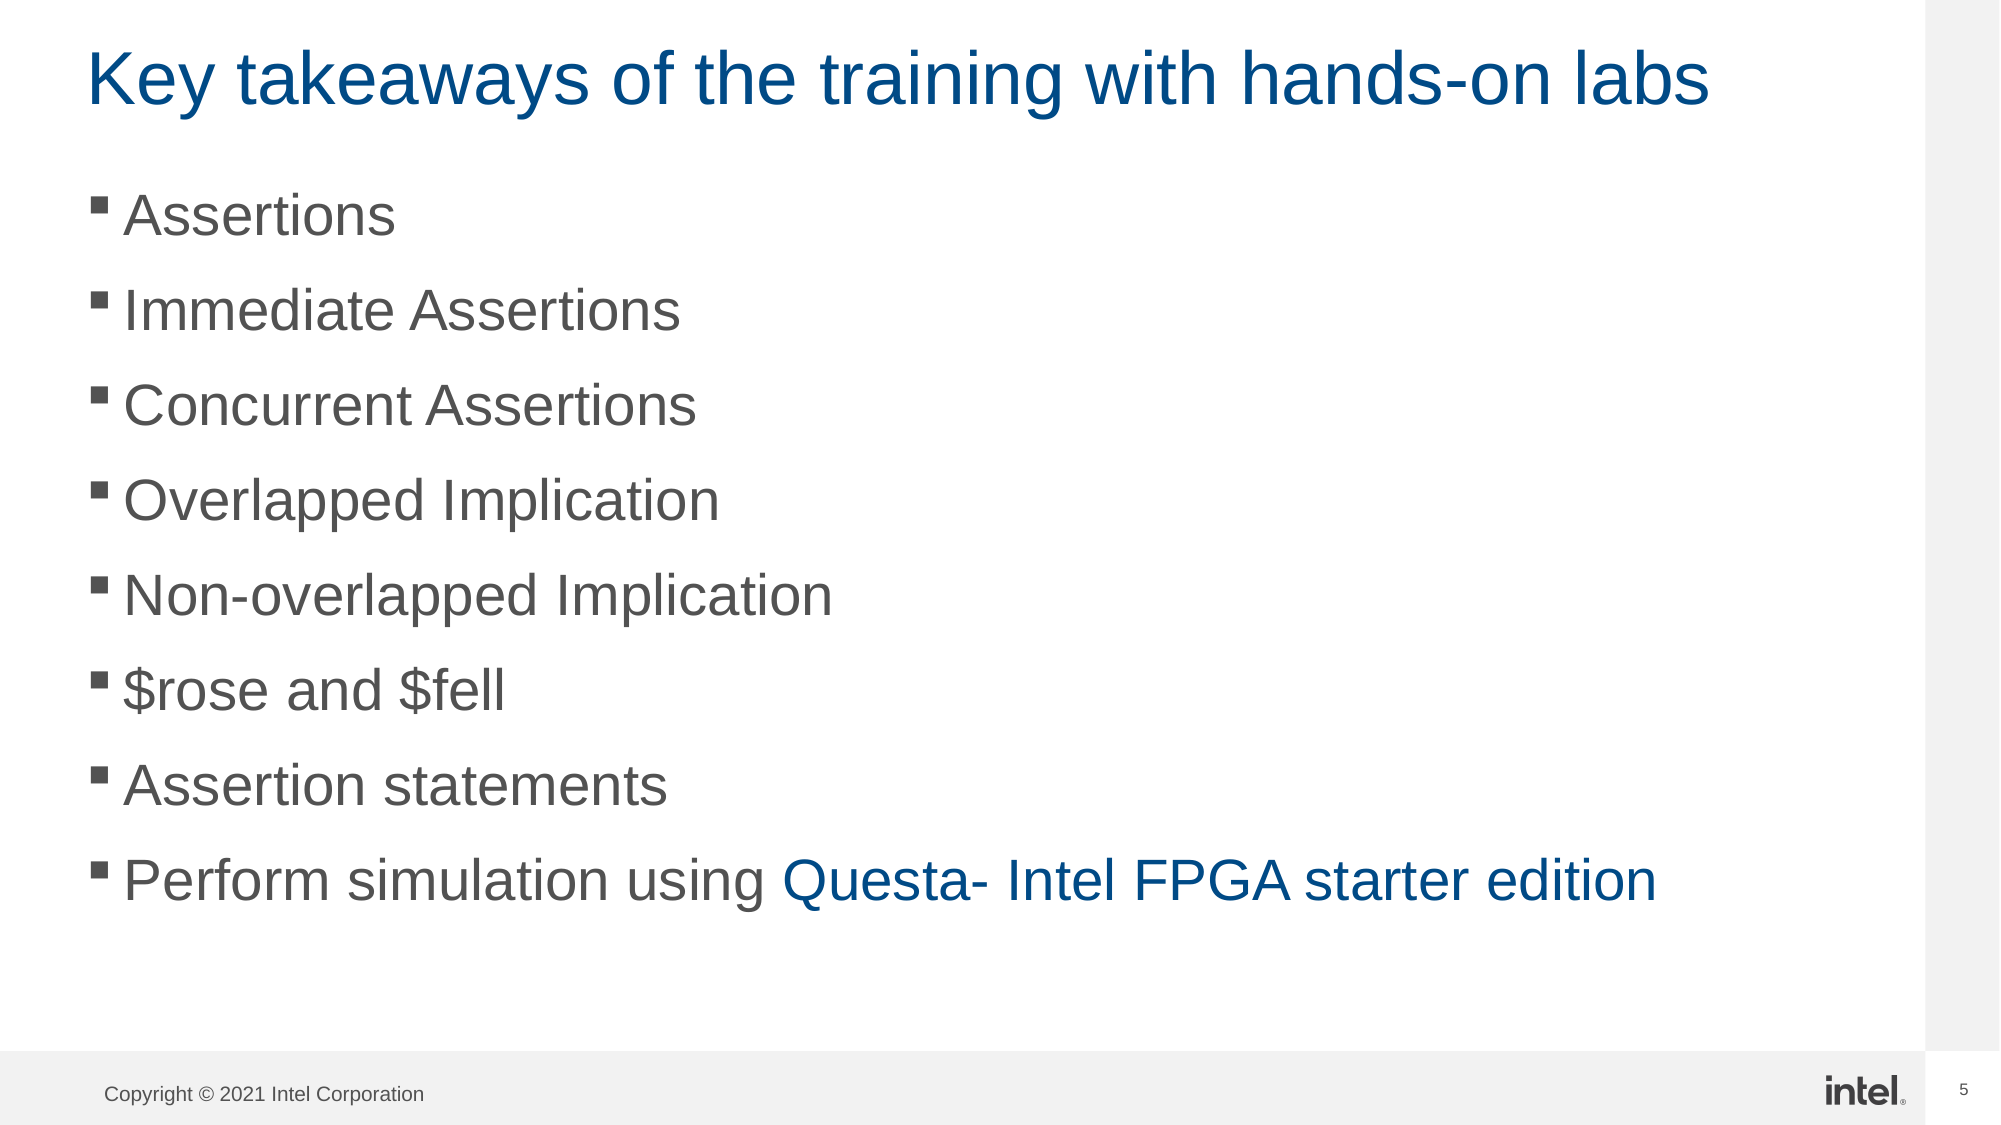

# Key takeaways of the training with hands-on labs
Assertions
Immediate Assertions
Concurrent Assertions
Overlapped Implication
Non-overlapped Implication
$rose and $fell
Assertion statements
Perform simulation using Questa- Intel FPGA starter edition